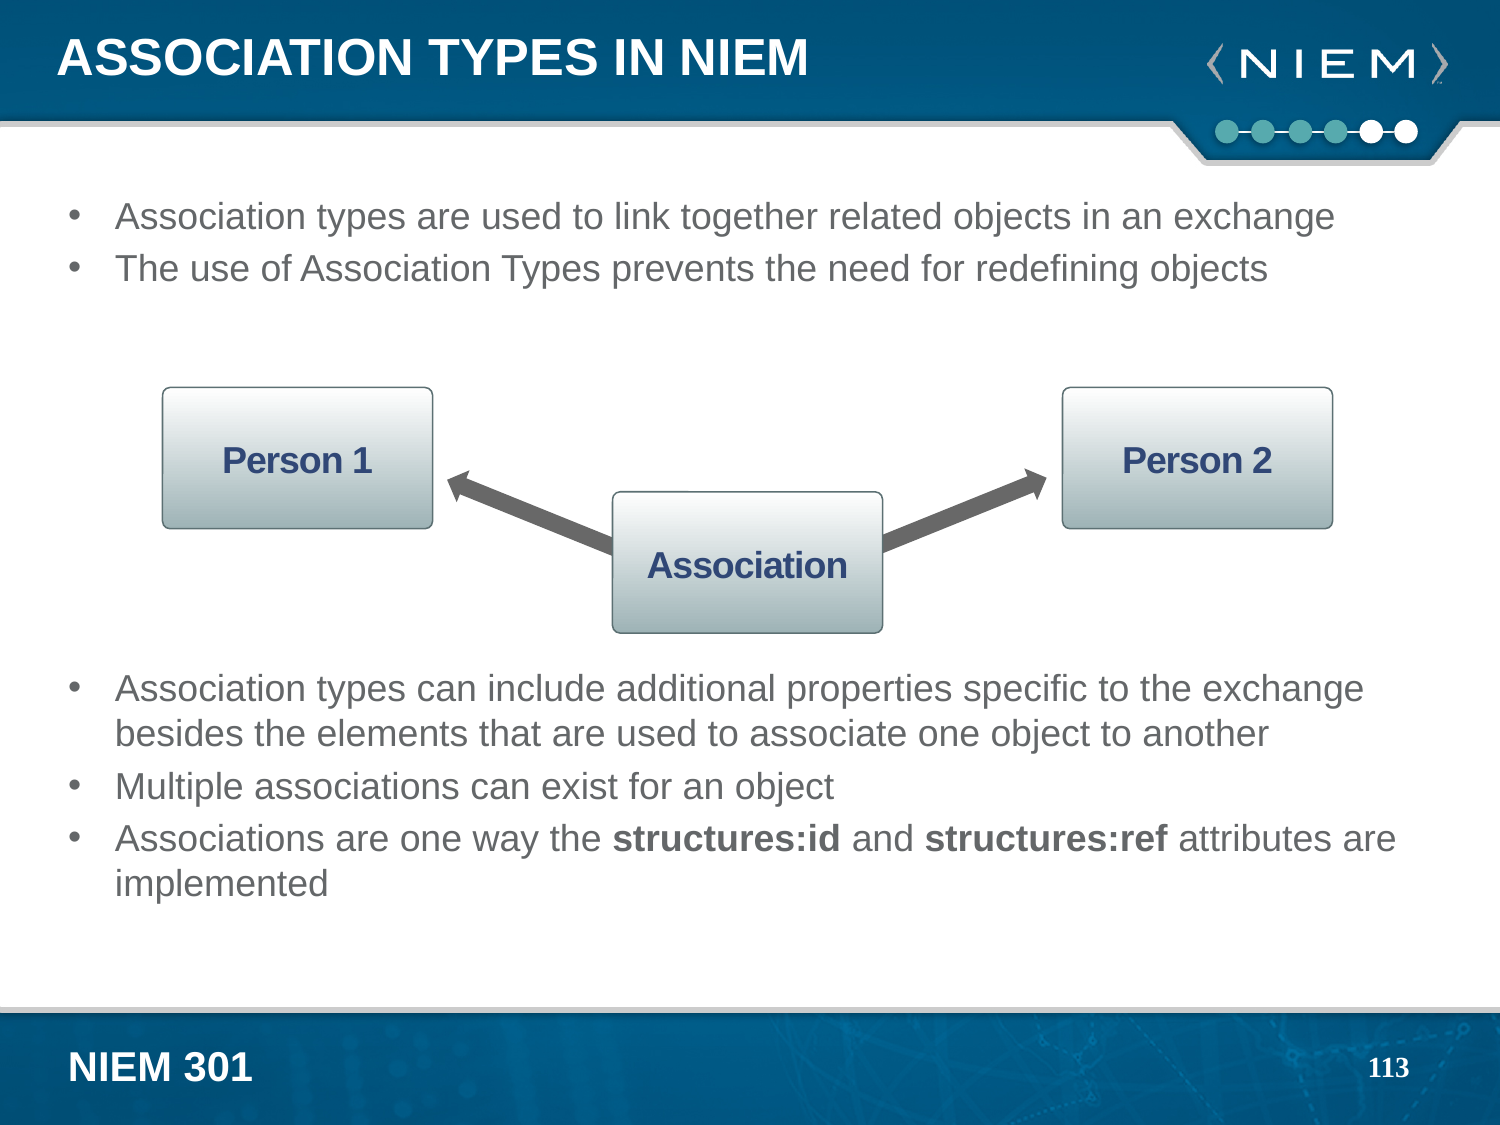

# Association Types in NIEM

Association types are used to link together related objects in an exchange
The use of Association Types prevents the need for redefining objects

Association types can include additional properties specific to the exchange besides the elements that are used to associate one object to another
Multiple associations can exist for an object
Associations are one way the structures:id and structures:ref attributes are implemented

Person 1
Person 2
Association

113